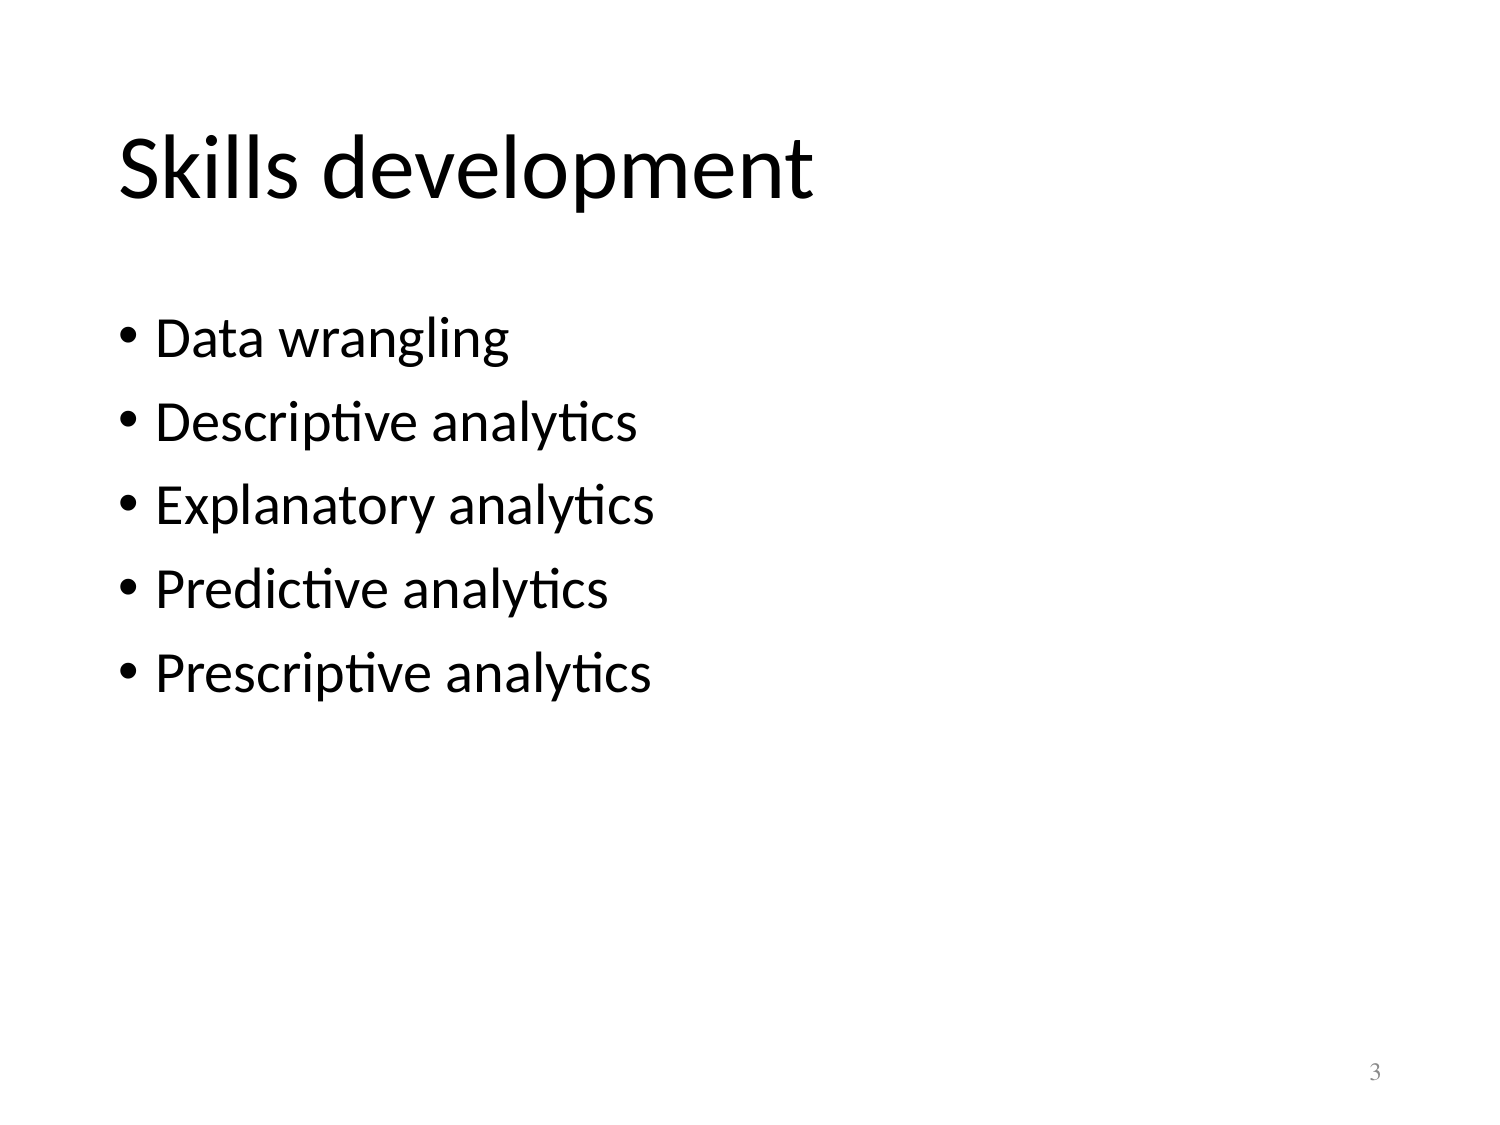

# Skills development
Data wrangling
Descriptive analytics
Explanatory analytics
Predictive analytics
Prescriptive analytics
3